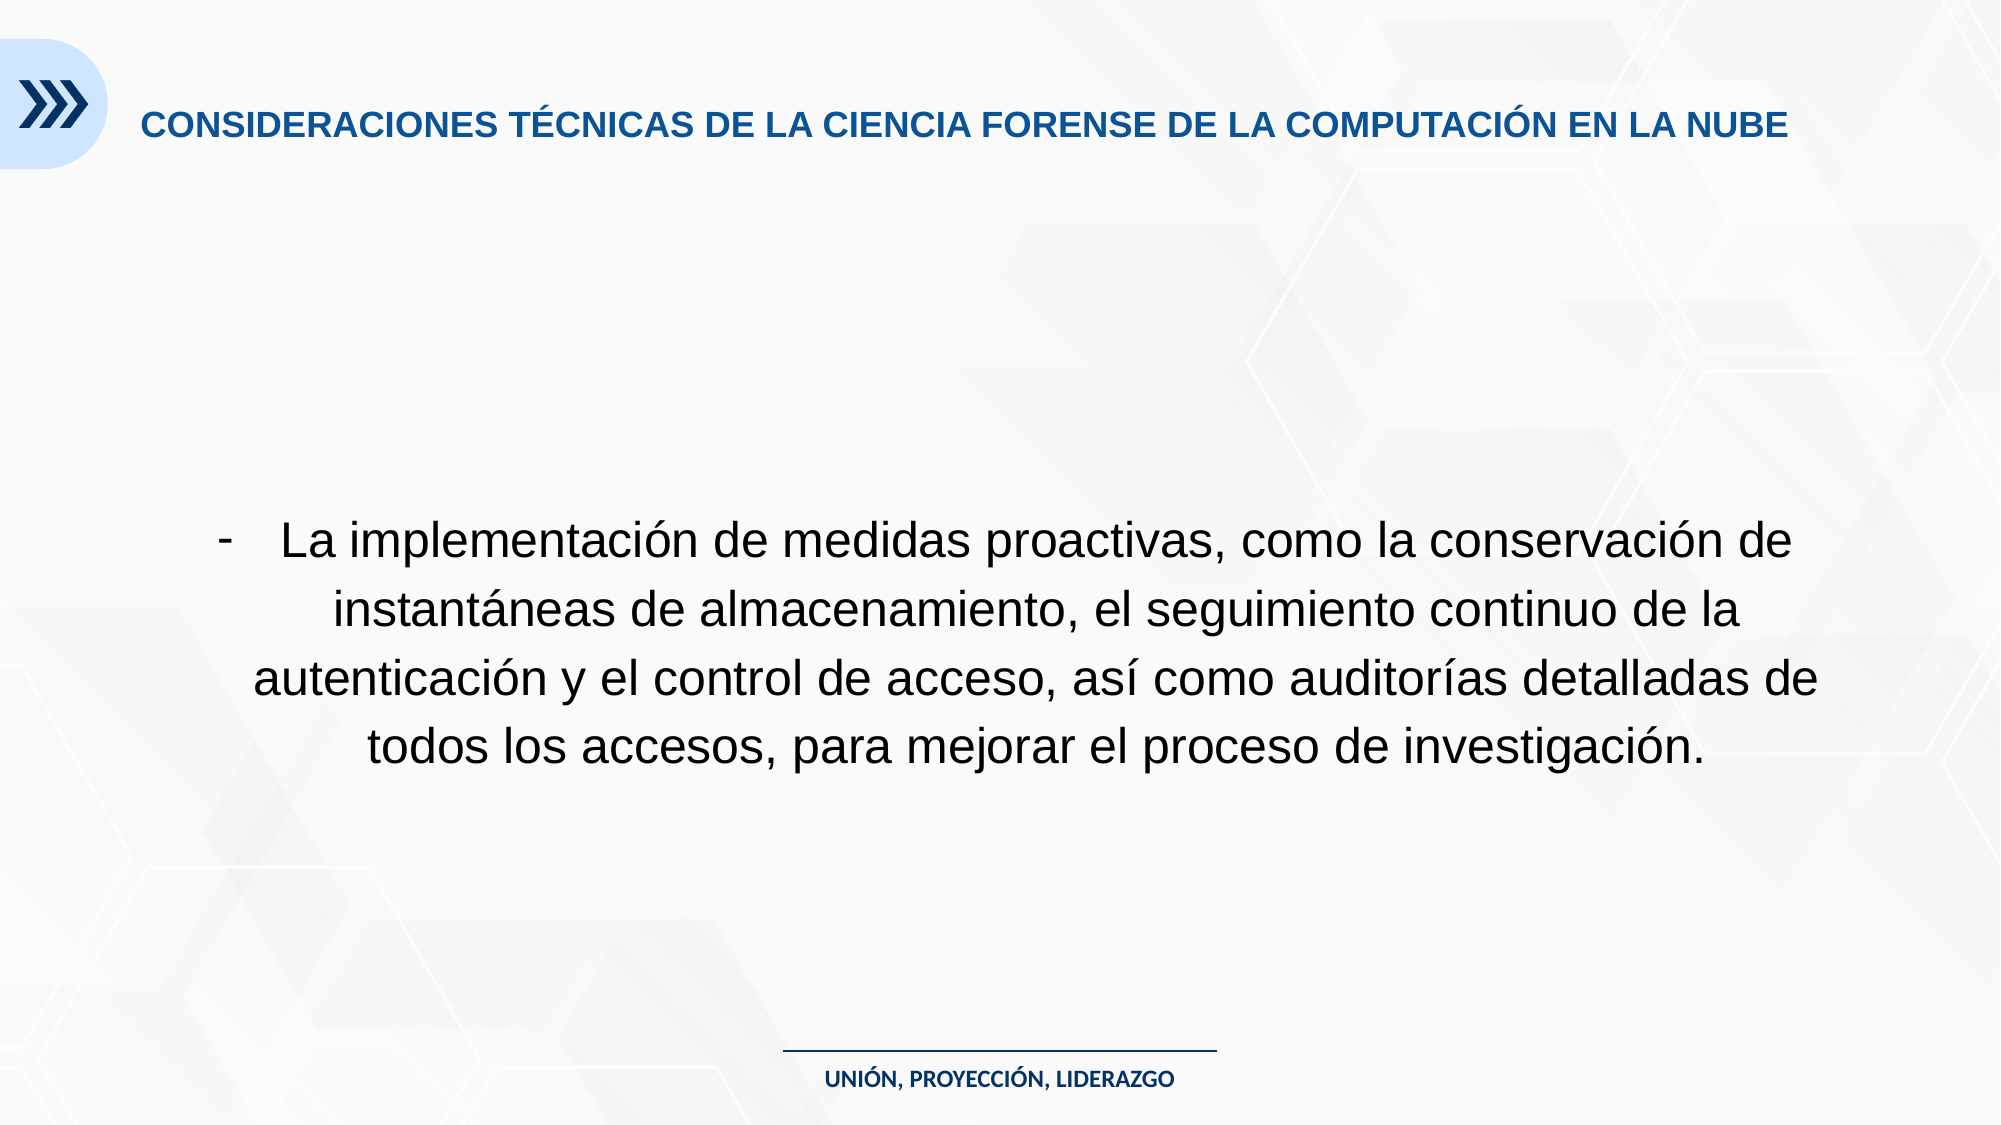

CONSIDERACIONES TÉCNICAS DE LA CIENCIA FORENSE DE LA COMPUTACIÓN EN LA NUBE
La implementación de medidas proactivas, como la conservación de instantáneas de almacenamiento, el seguimiento continuo de la autenticación y el control de acceso, así como auditorías detalladas de todos los accesos, para mejorar el proceso de investigación.